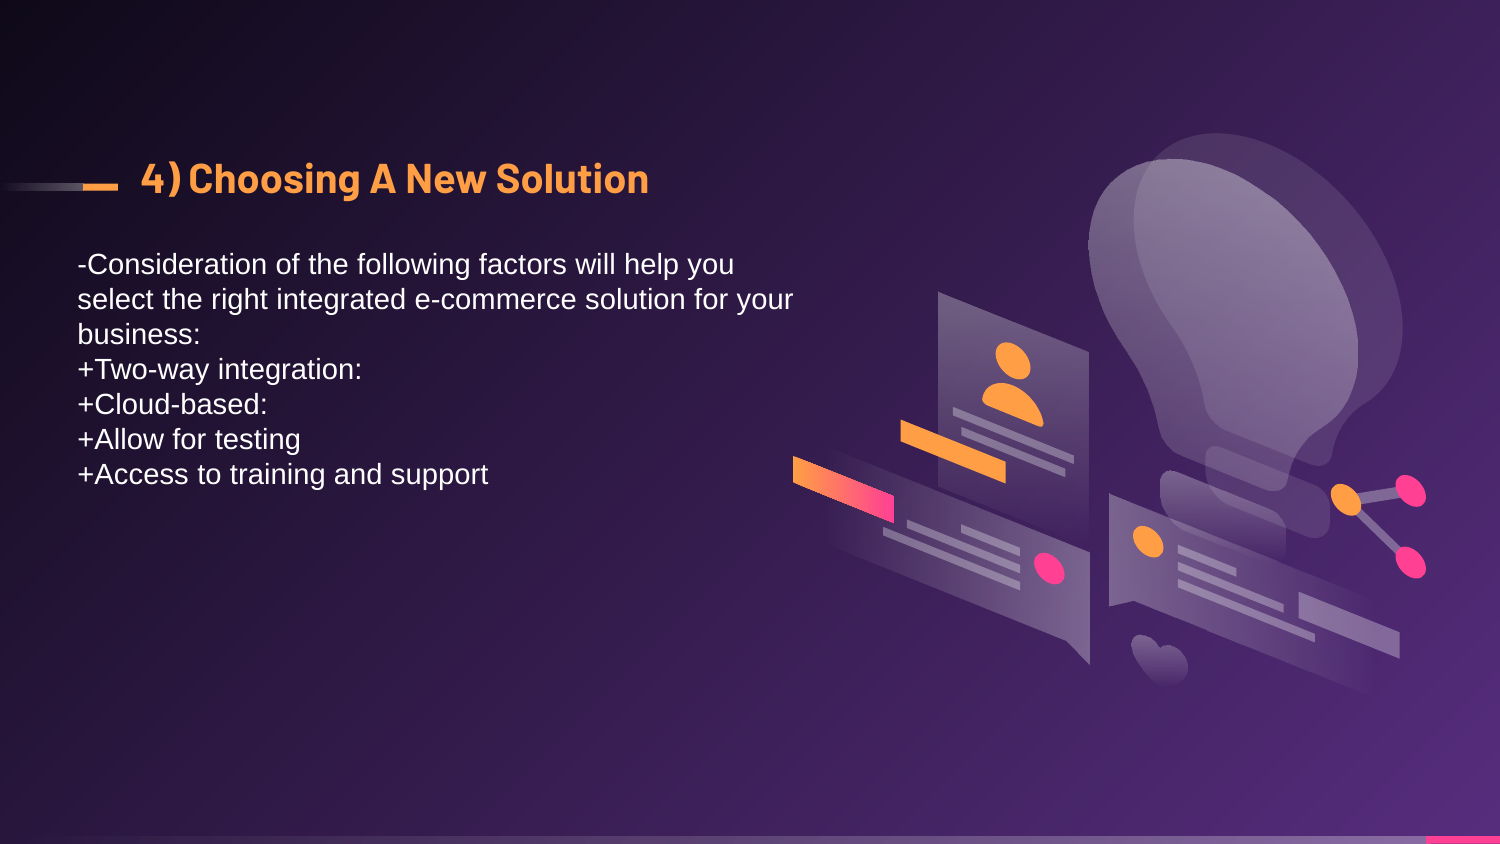

# 4) Choosing A New Solution
-Consideration of the following factors will help you select the right integrated e-commerce solution for your business:
+Two-way integration:
+Cloud-based:
+Allow for testing
+Access to training and support